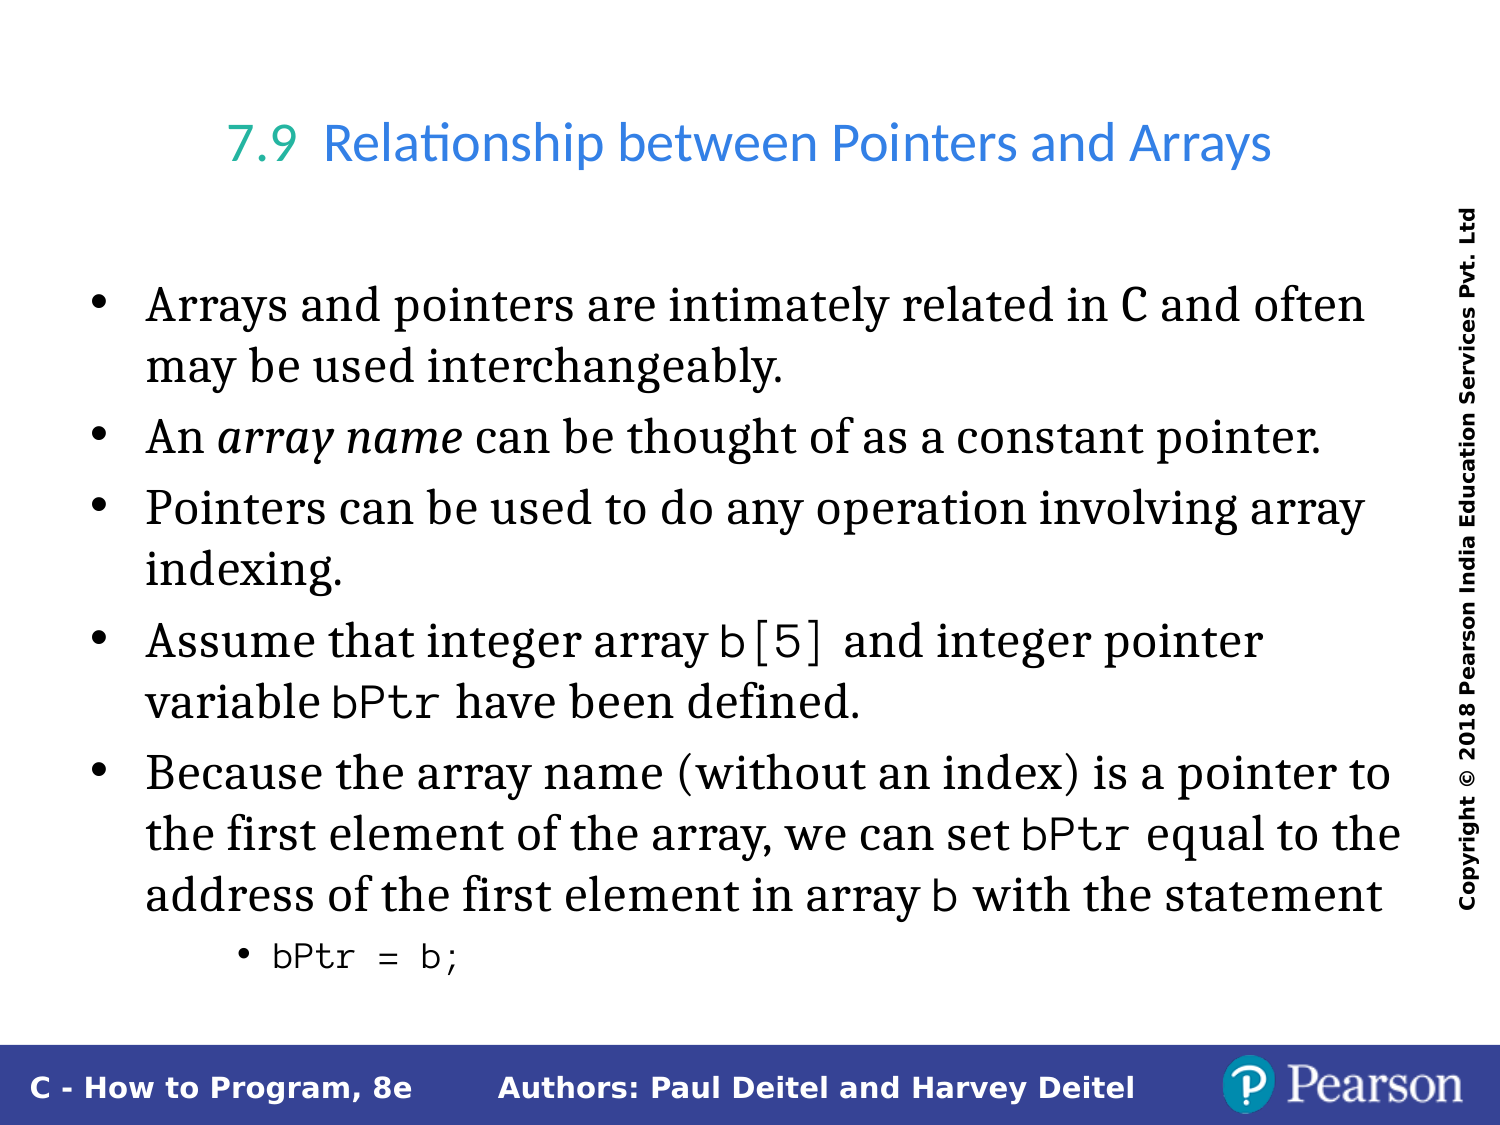

# 7.9  Relationship between Pointers and Arrays
Arrays and pointers are intimately related in C and often may be used interchangeably.
An array name can be thought of as a constant pointer.
Pointers can be used to do any operation involving array indexing.
Assume that integer array b[5] and integer pointer variable bPtr have been defined.
Because the array name (without an index) is a pointer to the first element of the array, we can set bPtr equal to the address of the first element in array b with the statement
bPtr = b;